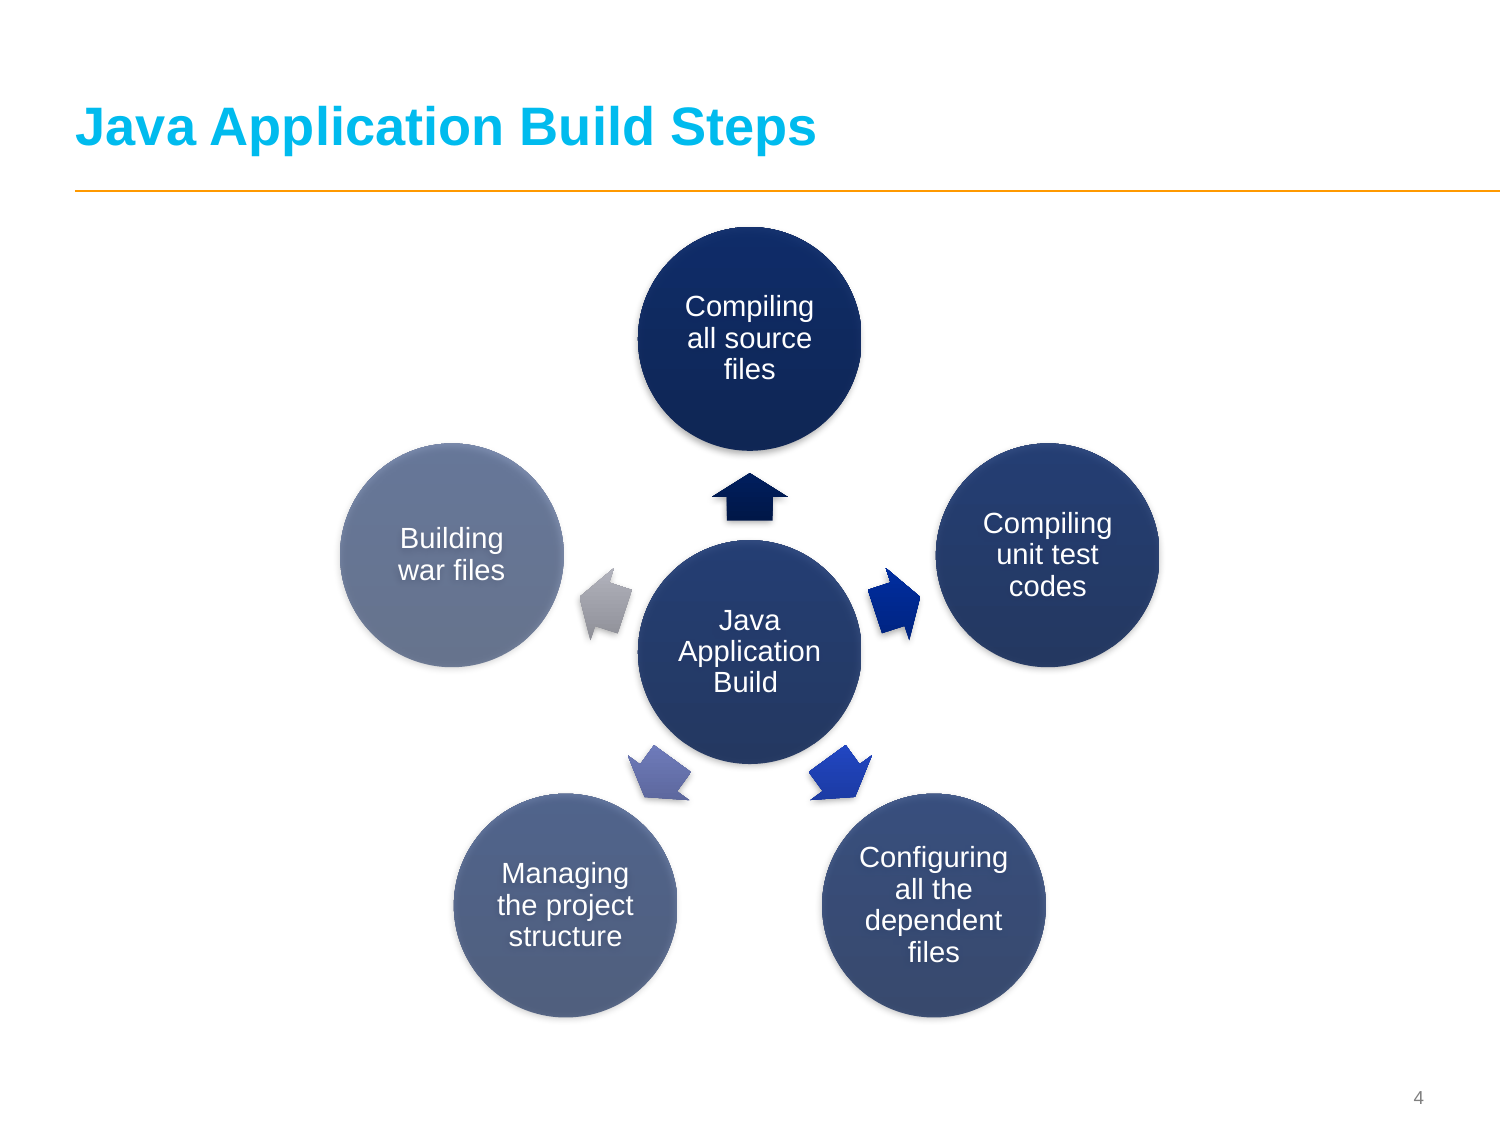

# Java Application Build Steps
Java Application Build

Compiling all source files

Compiling unit test codes

Configuring all the dependent files

Managing the project structure

Building war files